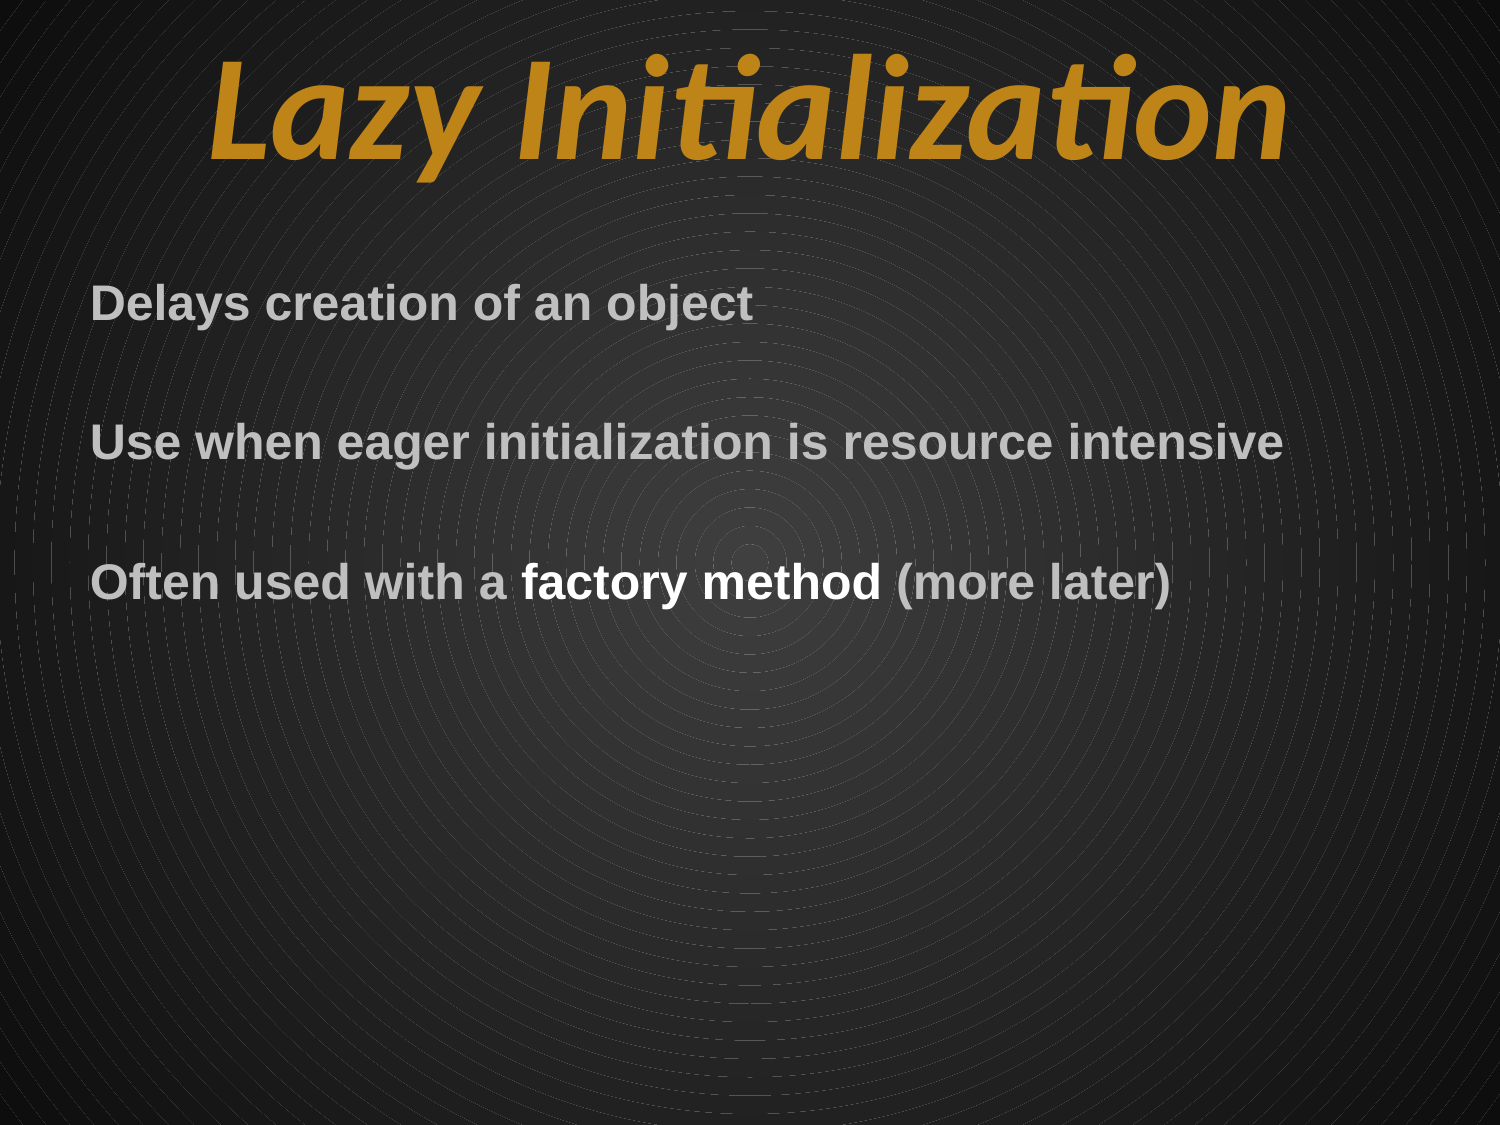

# Lazy Initialization
Delays creation of an object

Use when eager initialization is resource intensive

Often used with a factory method (more later)